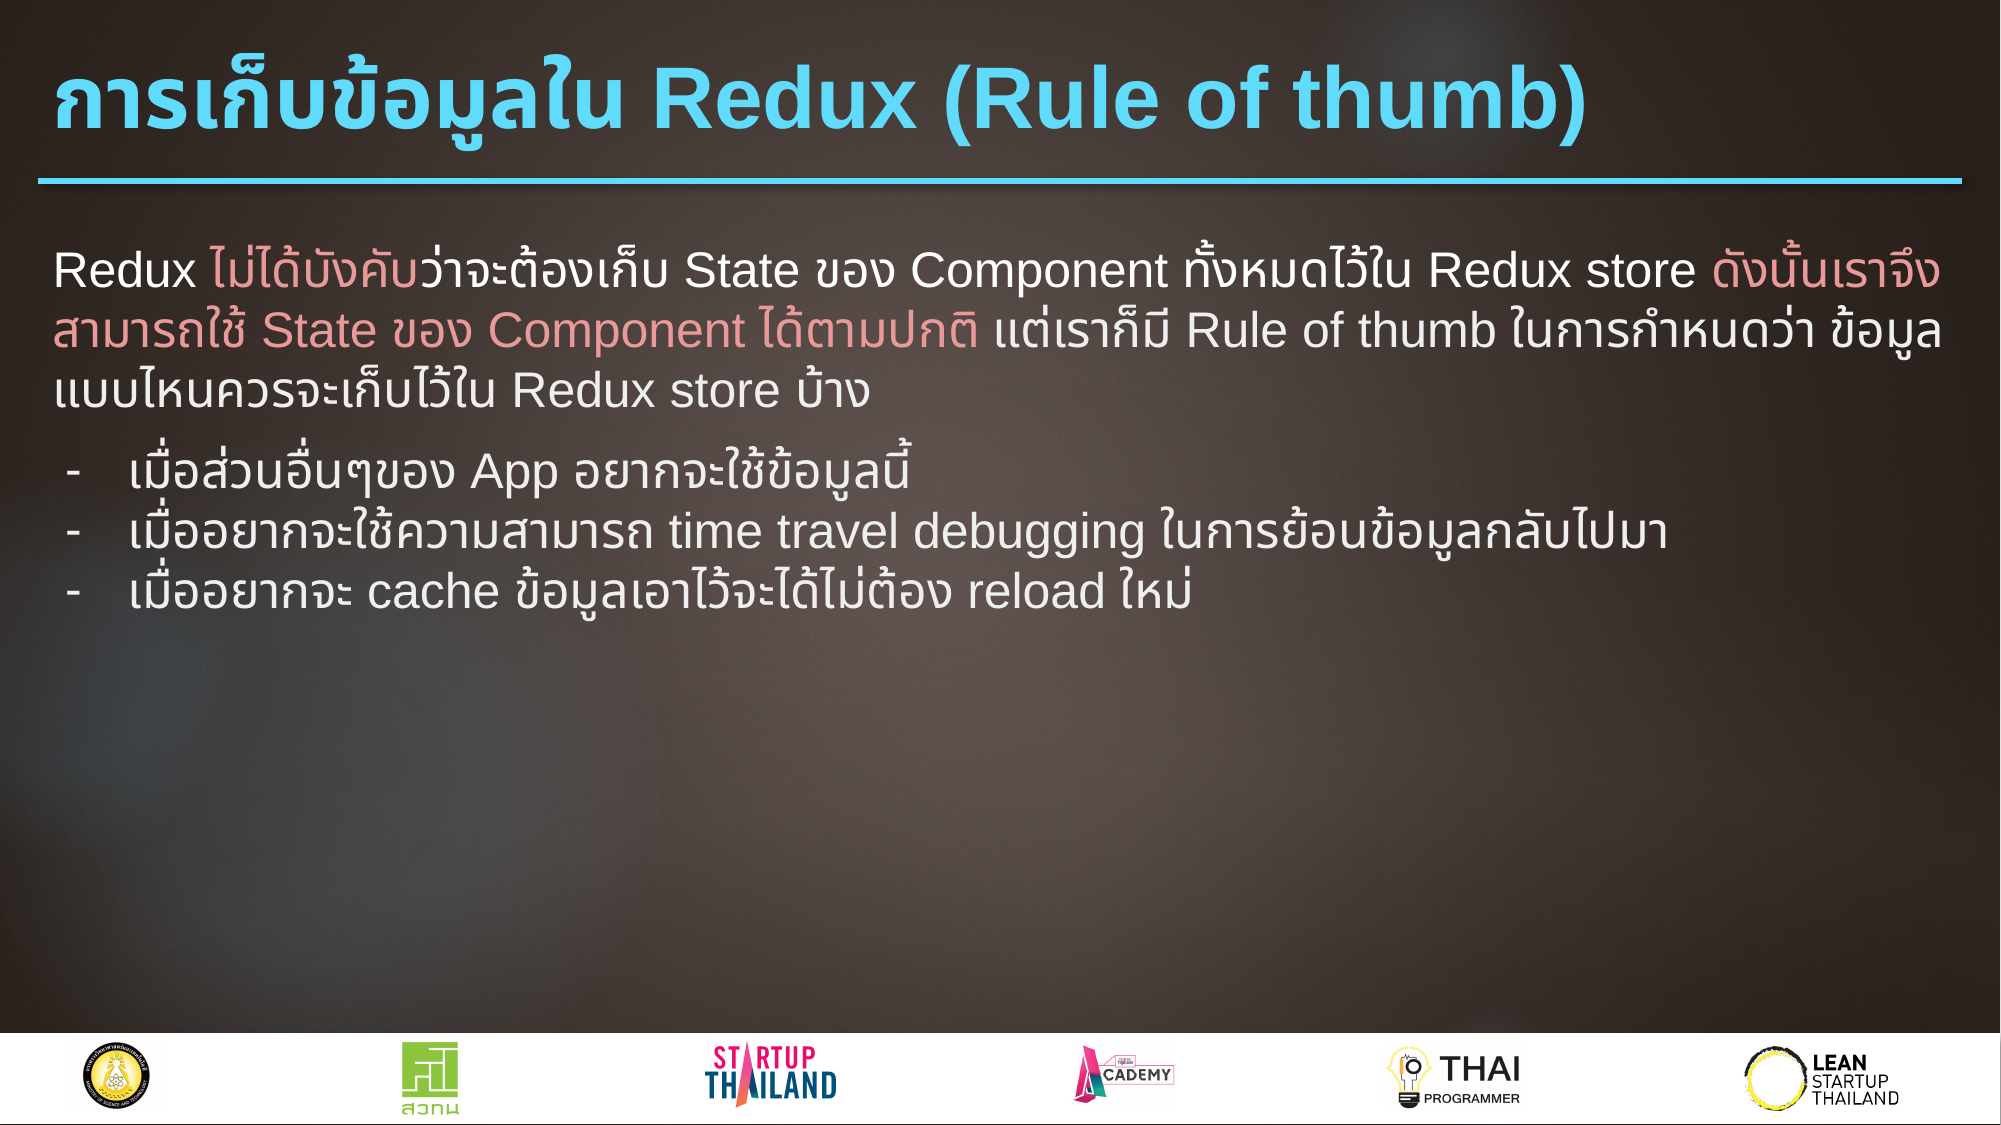

# การเก็บข้อมูลใน Redux (Rule of thumb)
Redux ไม่ได้บังคับว่าจะต้องเก็บ State ของ Component ทั้งหมดไว้ใน Redux store ดังนั้นเราจึงสามารถใช้ State ของ Component ได้ตามปกติ แต่เราก็มี Rule of thumb ในการกำหนดว่า ข้อมูลแบบไหนควรจะเก็บไว้ใน Redux store บ้าง
เมื่อส่วนอื่นๆของ App อยากจะใช้ข้อมูลนี้
เมื่ออยากจะใช้ความสามารถ time travel debugging ในการย้อนข้อมูลกลับไปมา
เมื่ออยากจะ cache ข้อมูลเอาไว้จะได้ไม่ต้อง reload ใหม่